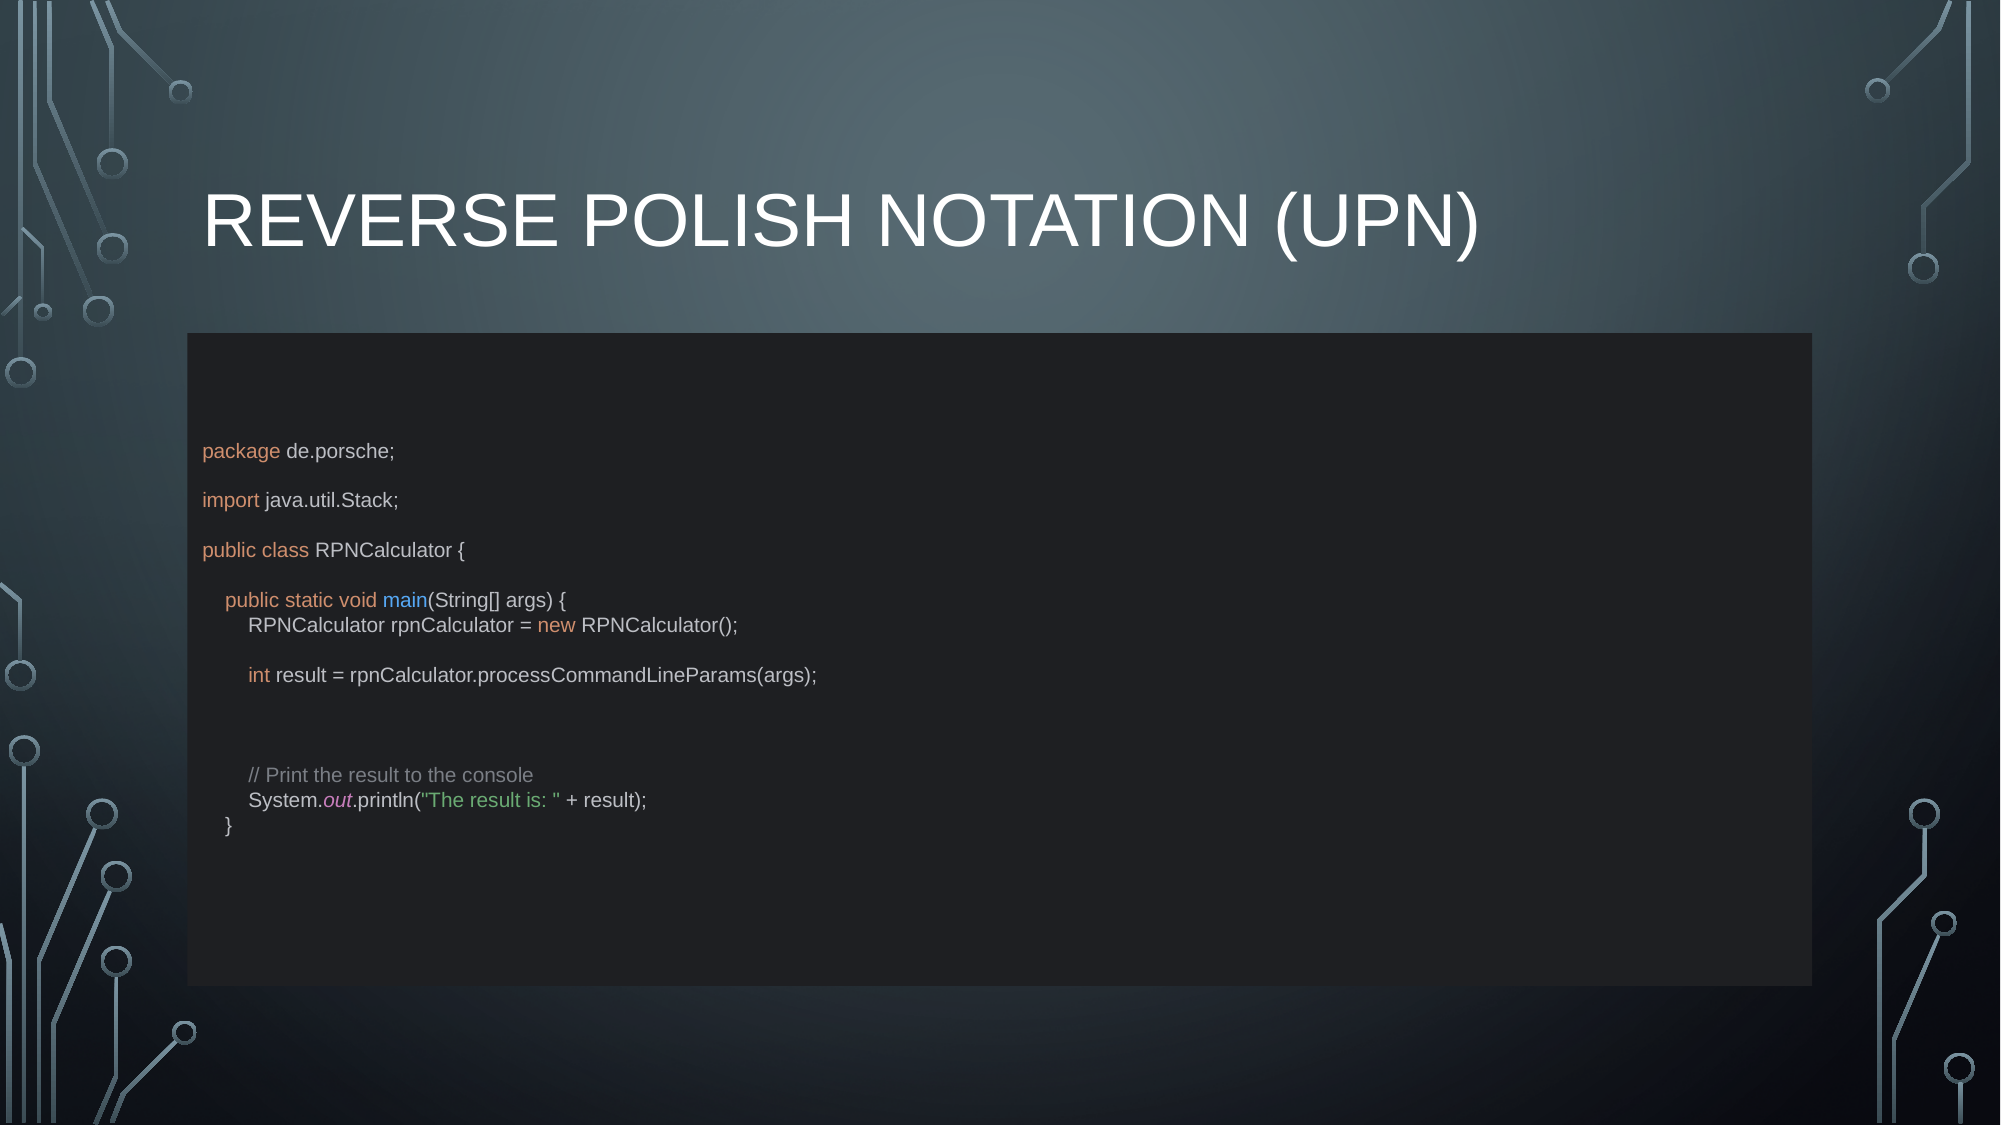

# Reverse polish notation (UPN)
Part 1
package de.porsche;
import java.util.Stack;
public class RPNCalculator {
    public static void main(String[] args) {
        RPNCalculator rpnCalculator = new RPNCalculator();
        int result = rpnCalculator.processCommandLineParams(args);
        // Print the result to the console
        System.out.println("The result is: " + result);
    }